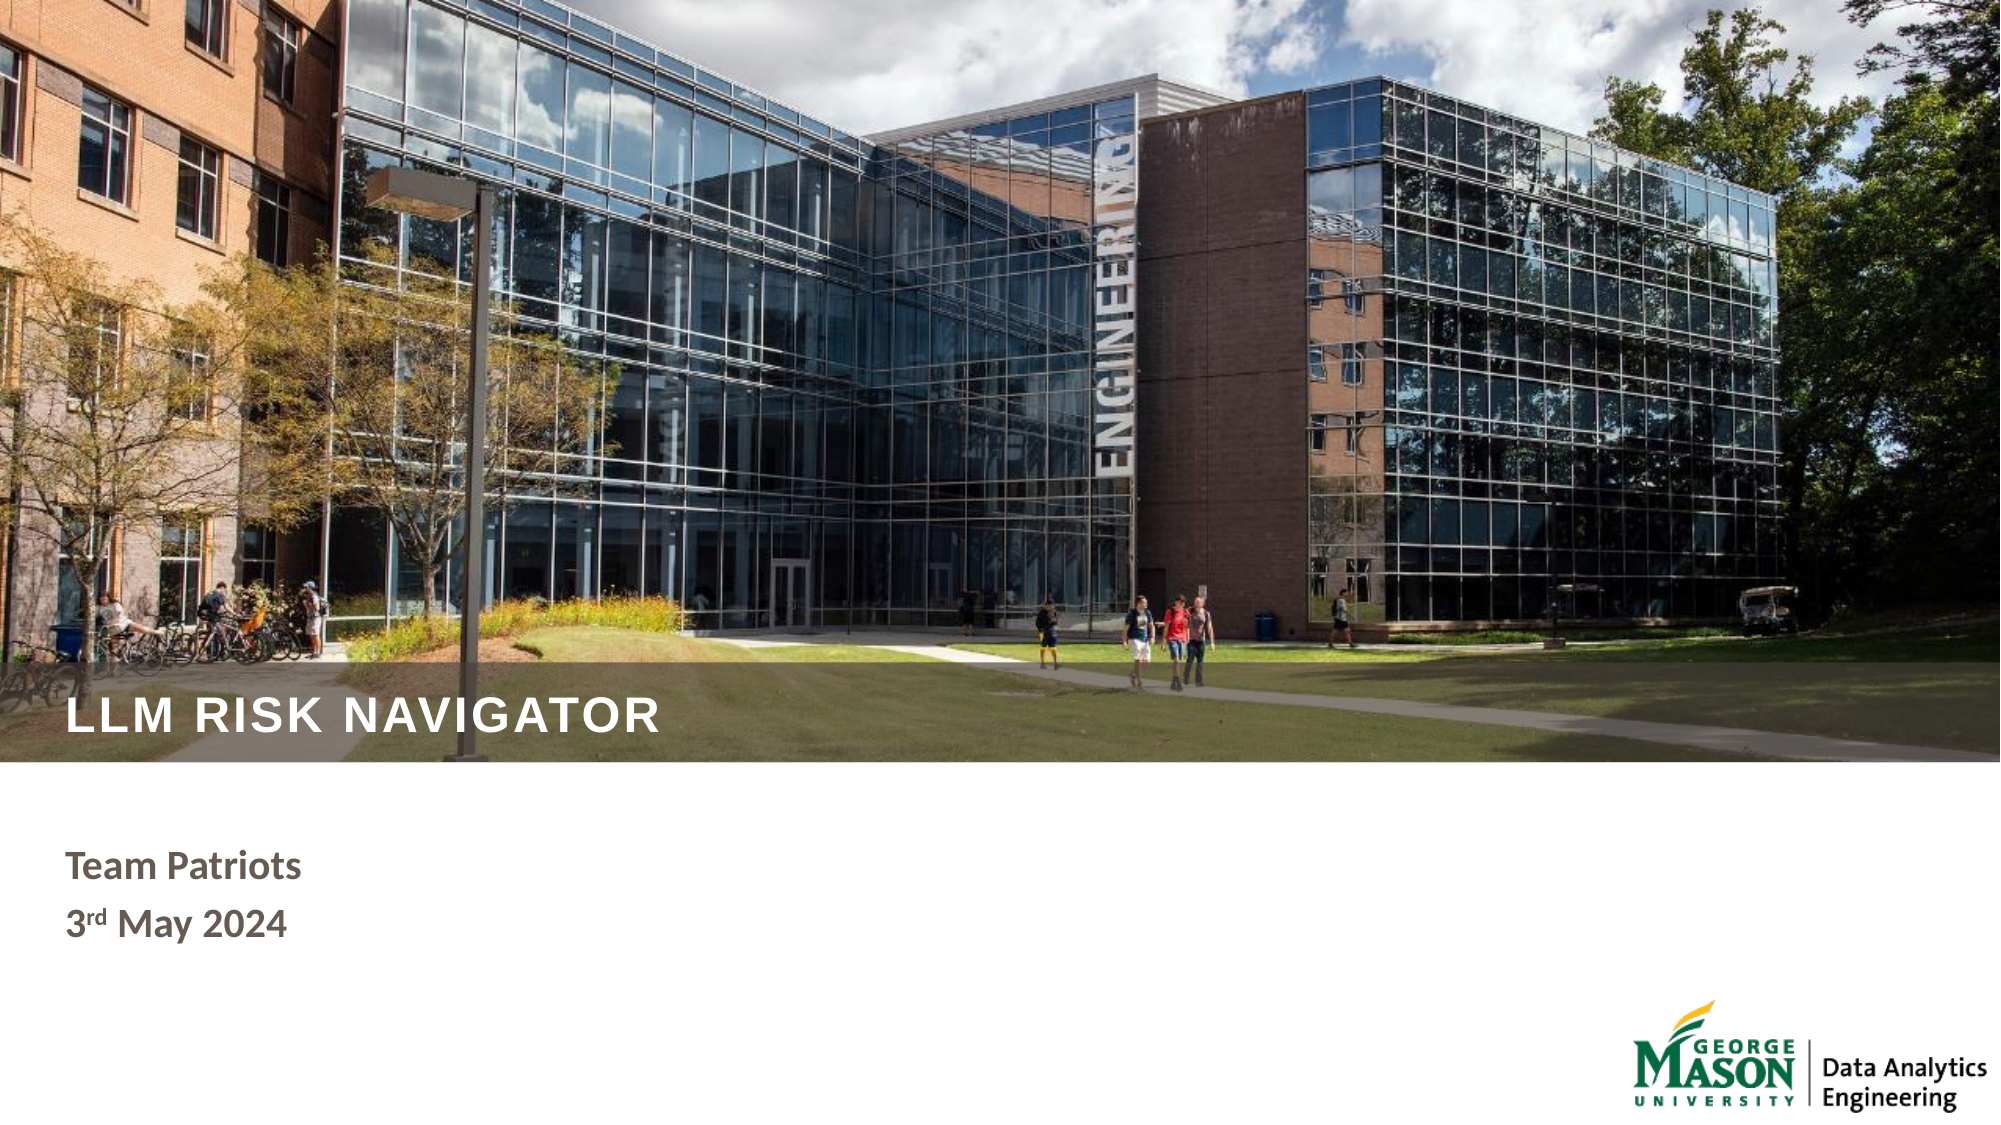

# LLM Risk Navigator

Team Patriots
3rd May 2024